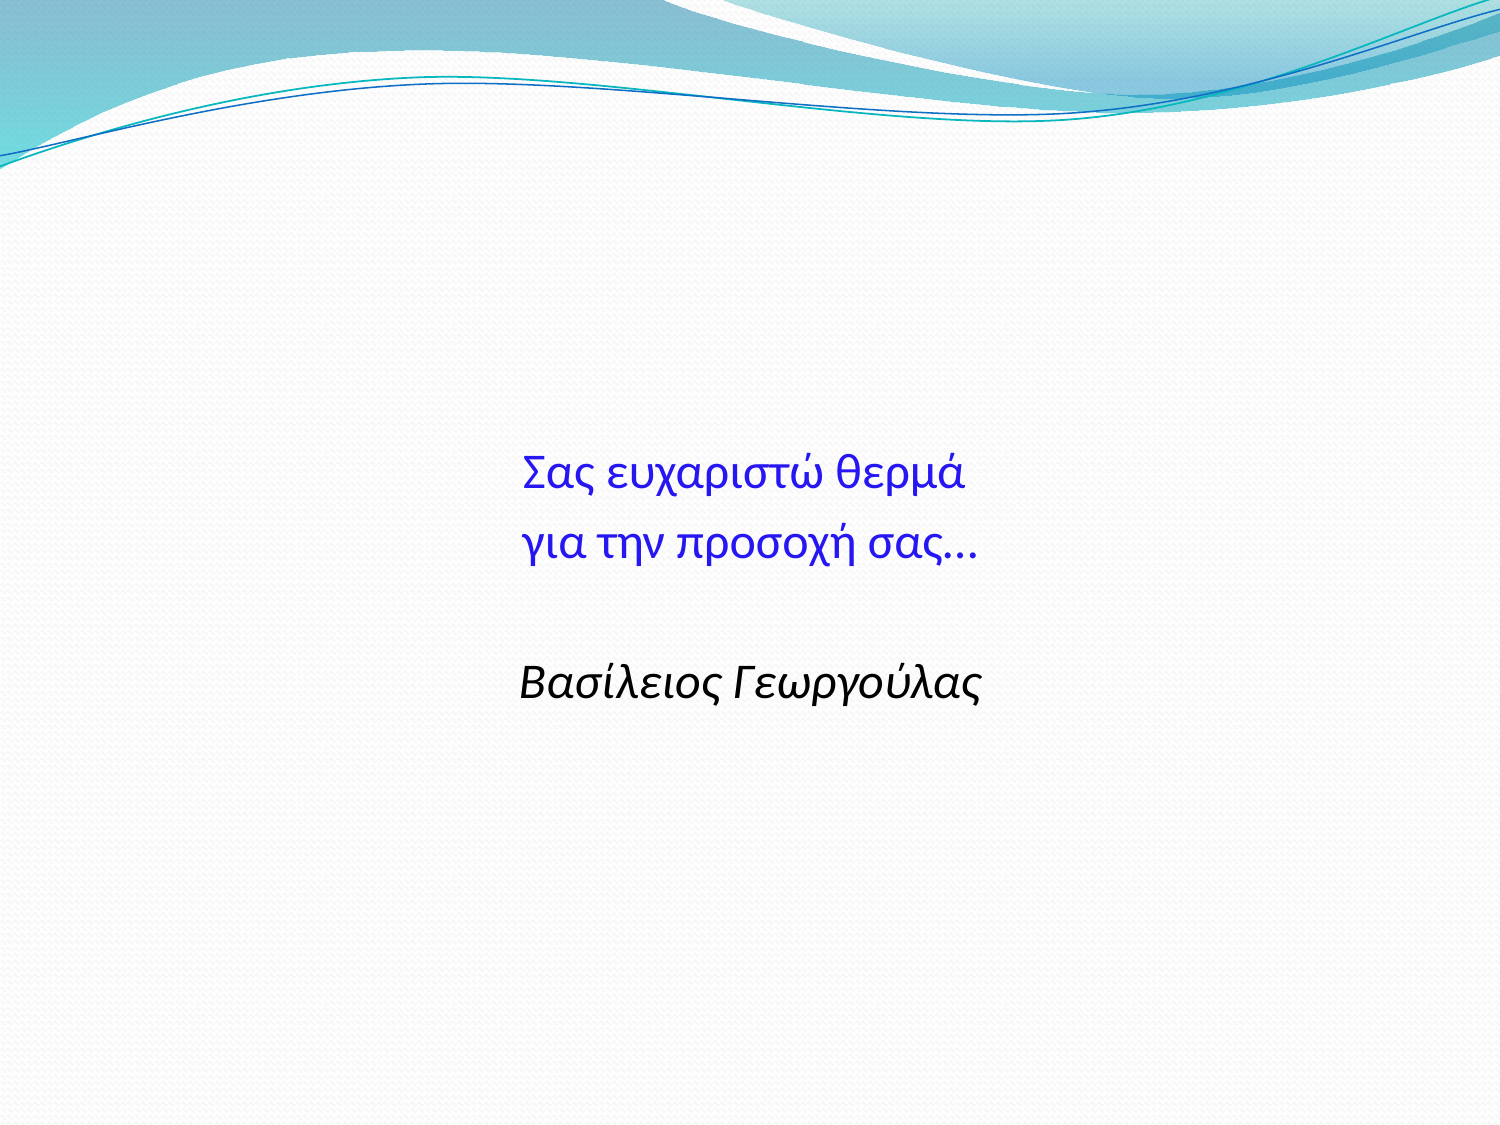

Σας ευχαριστώ θερμά
για την προσοχή σας…

Βασίλειος Γεωργούλας